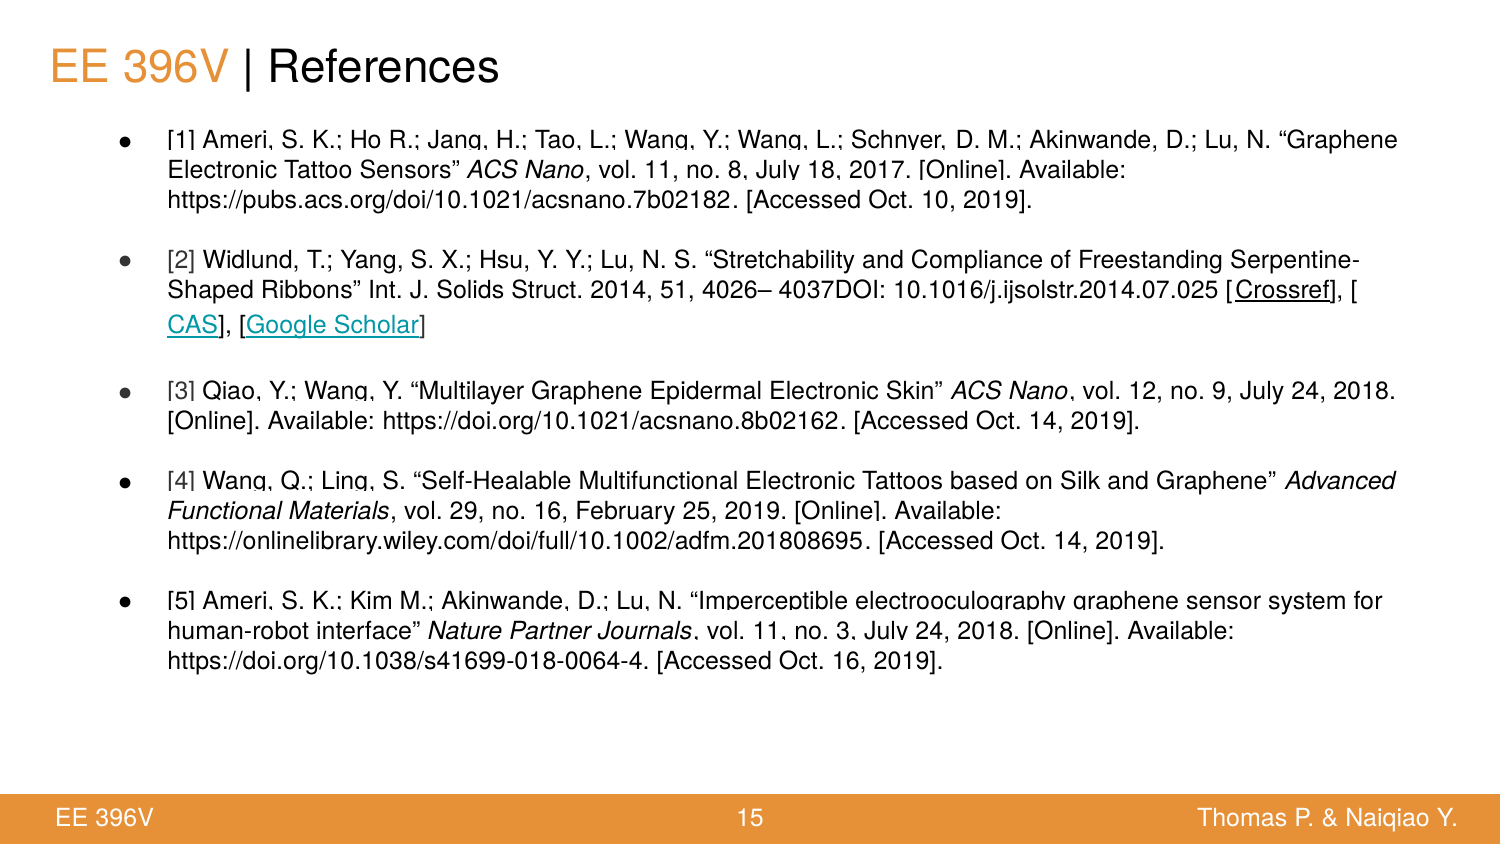

# EE 396V | References
[1] Ameri, S. K.; Ho R.; Jang, H.; Tao, L.; Wang, Y.; Wang, L.; Schnyer, D. M.; Akinwande, D.; Lu, N. “Graphene Electronic Tattoo Sensors” ACS Nano, vol. 11, no. 8, July 18, 2017. [Online]. Available: https://pubs.acs.org/doi/10.1021/acsnano.7b02182. [Accessed Oct. 10, 2019].

[2] Widlund, T.; Yang, S. X.; Hsu, Y. Y.; Lu, N. S. “Stretchability and Compliance of Freestanding Serpentine-Shaped Ribbons” Int. J. Solids Struct. 2014, 51, 4026– 4037DOI: 10.1016/j.ijsolstr.2014.07.025 [Crossref], [CAS], [Google Scholar]

[3] Qiao, Y.; Wang, Y. “Multilayer Graphene Epidermal Electronic Skin” ACS Nano, vol. 12, no. 9, July 24, 2018. [Online]. Available: https://doi.org/10.1021/acsnano.8b02162. [Accessed Oct. 14, 2019].

[4] Wang, Q.; Ling, S. “Self-Healable Multifunctional Electronic Tattoos based on Silk and Graphene” Advanced Functional Materials, vol. 29, no. 16, February 25, 2019. [Online]. Available: https://onlinelibrary.wiley.com/doi/full/10.1002/adfm.201808695. [Accessed Oct. 14, 2019].

[5] Ameri, S. K.; Kim M.; Akinwande, D.; Lu, N. “Imperceptible electrooculography graphene sensor system for human-robot interface” Nature Partner Journals, vol. 11, no. 3, July 24, 2018. [Online]. Available: https://doi.org/10.1038/s41699-018-0064-4. [Accessed Oct. 16, 2019].

15
EE 396V
Thomas P. & Naiqiao Y.